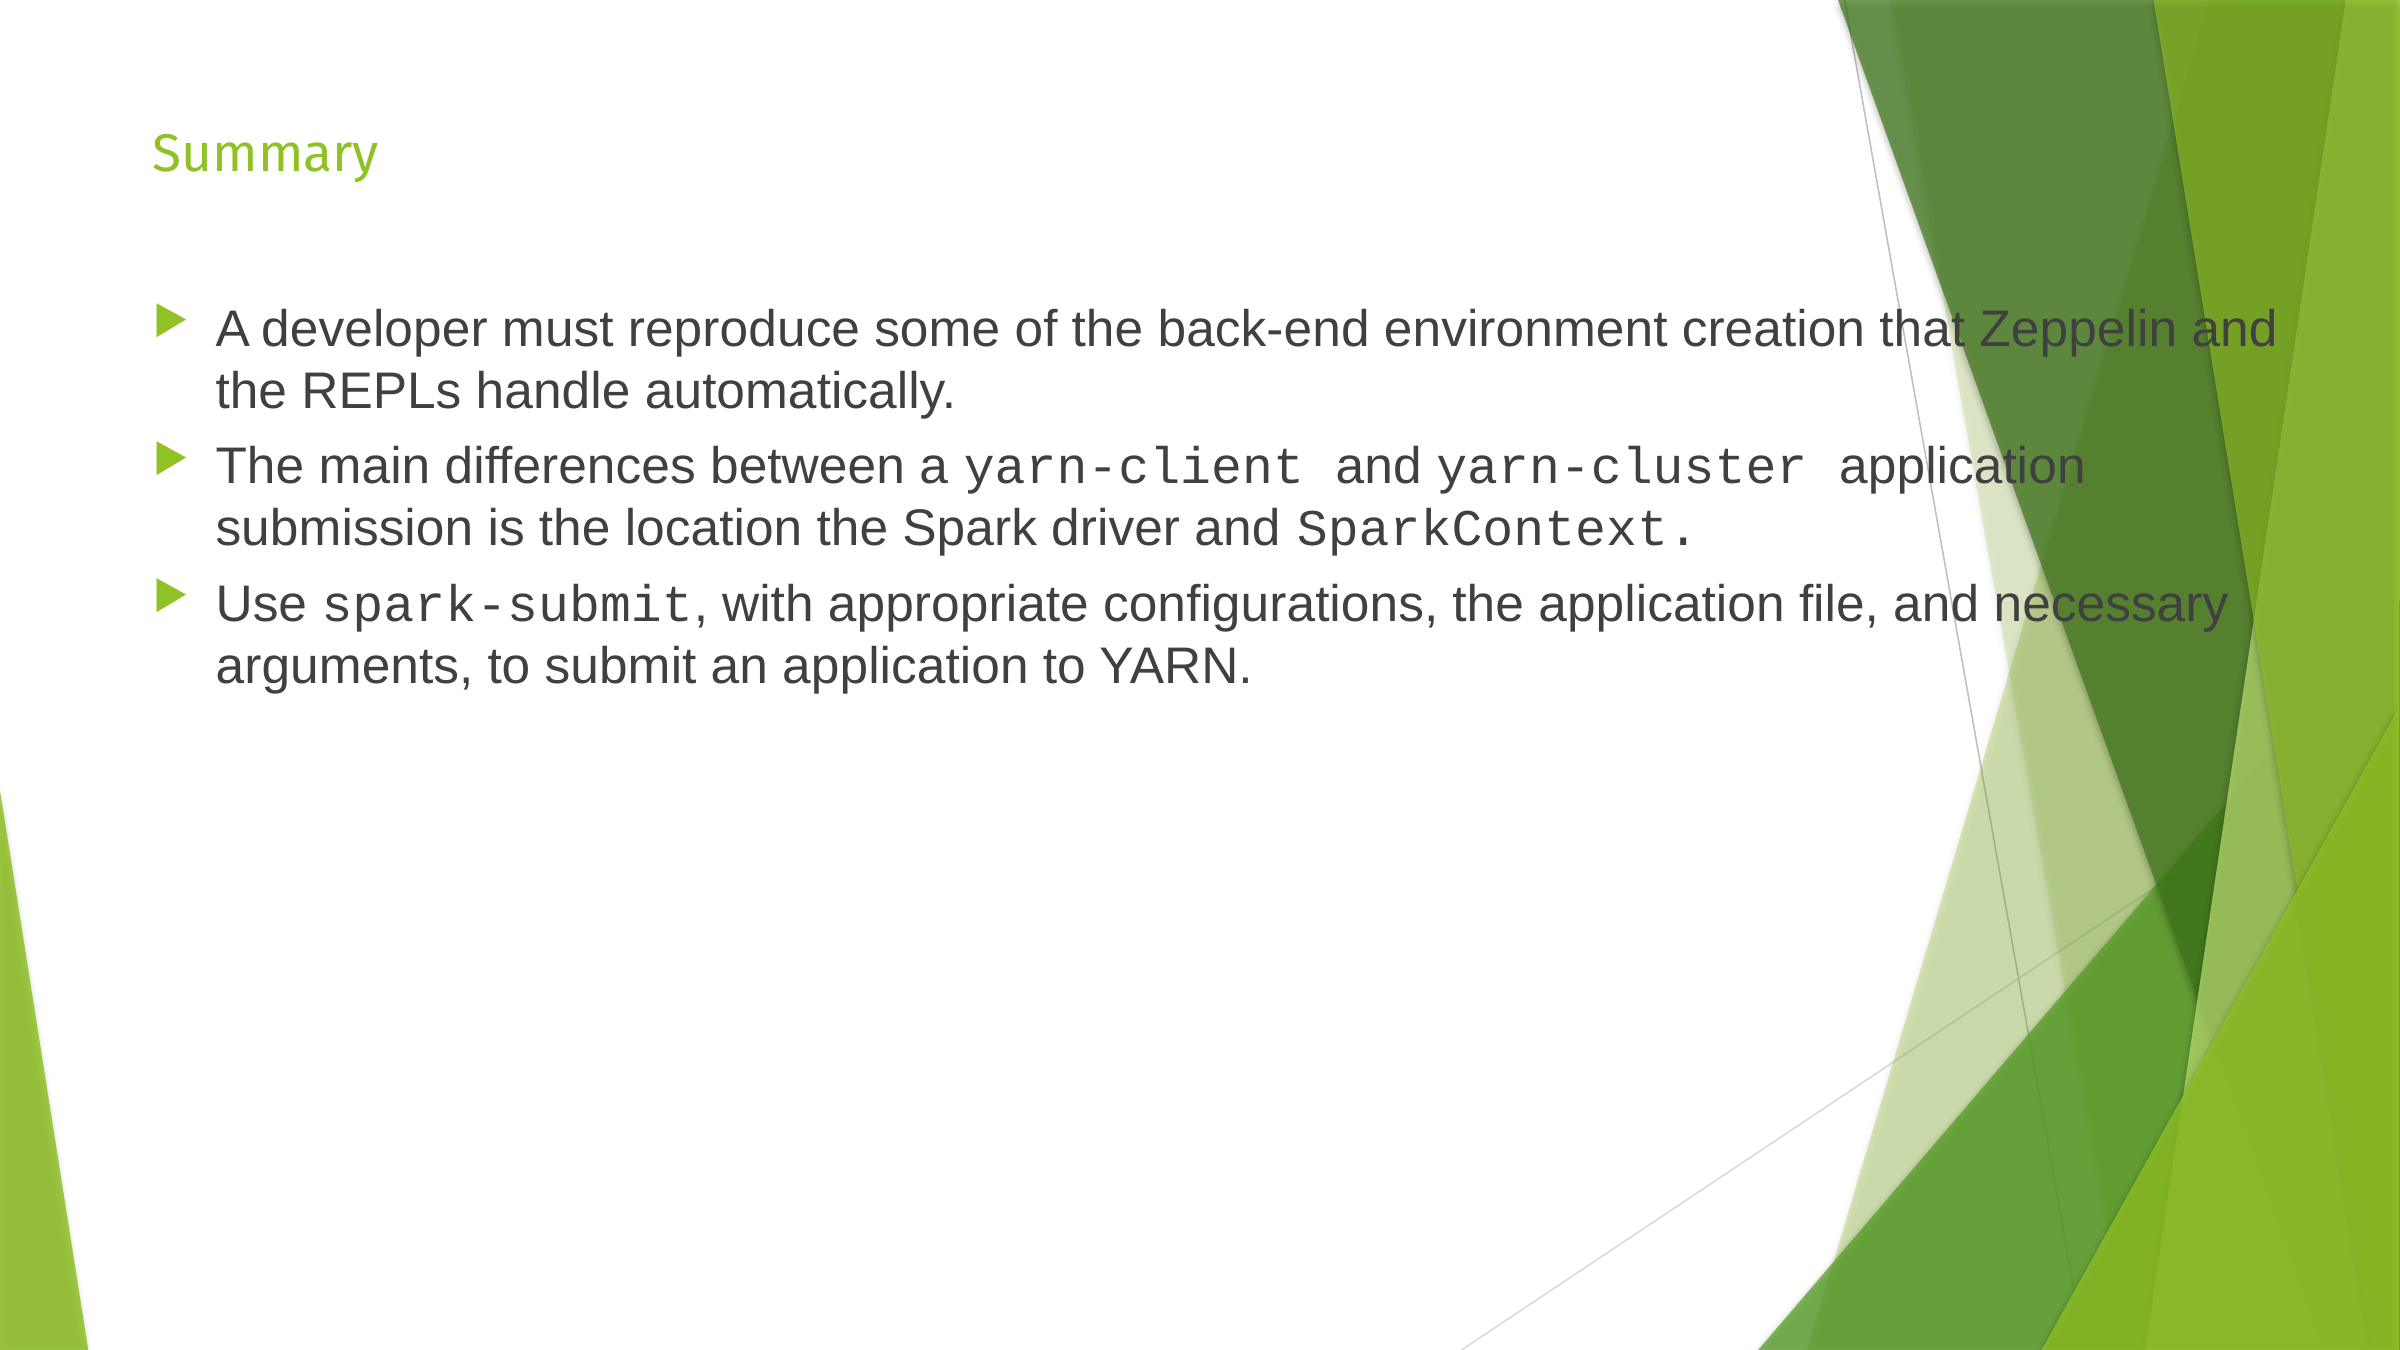

# Summary
A developer must reproduce some of the back-end environment creation that Zeppelin and the REPLs handle automatically.
The main differences between a yarn-client and yarn-cluster application submission is the location the Spark driver and SparkContext.
Use spark-submit, with appropriate configurations, the application file, and necessary arguments, to submit an application to YARN.